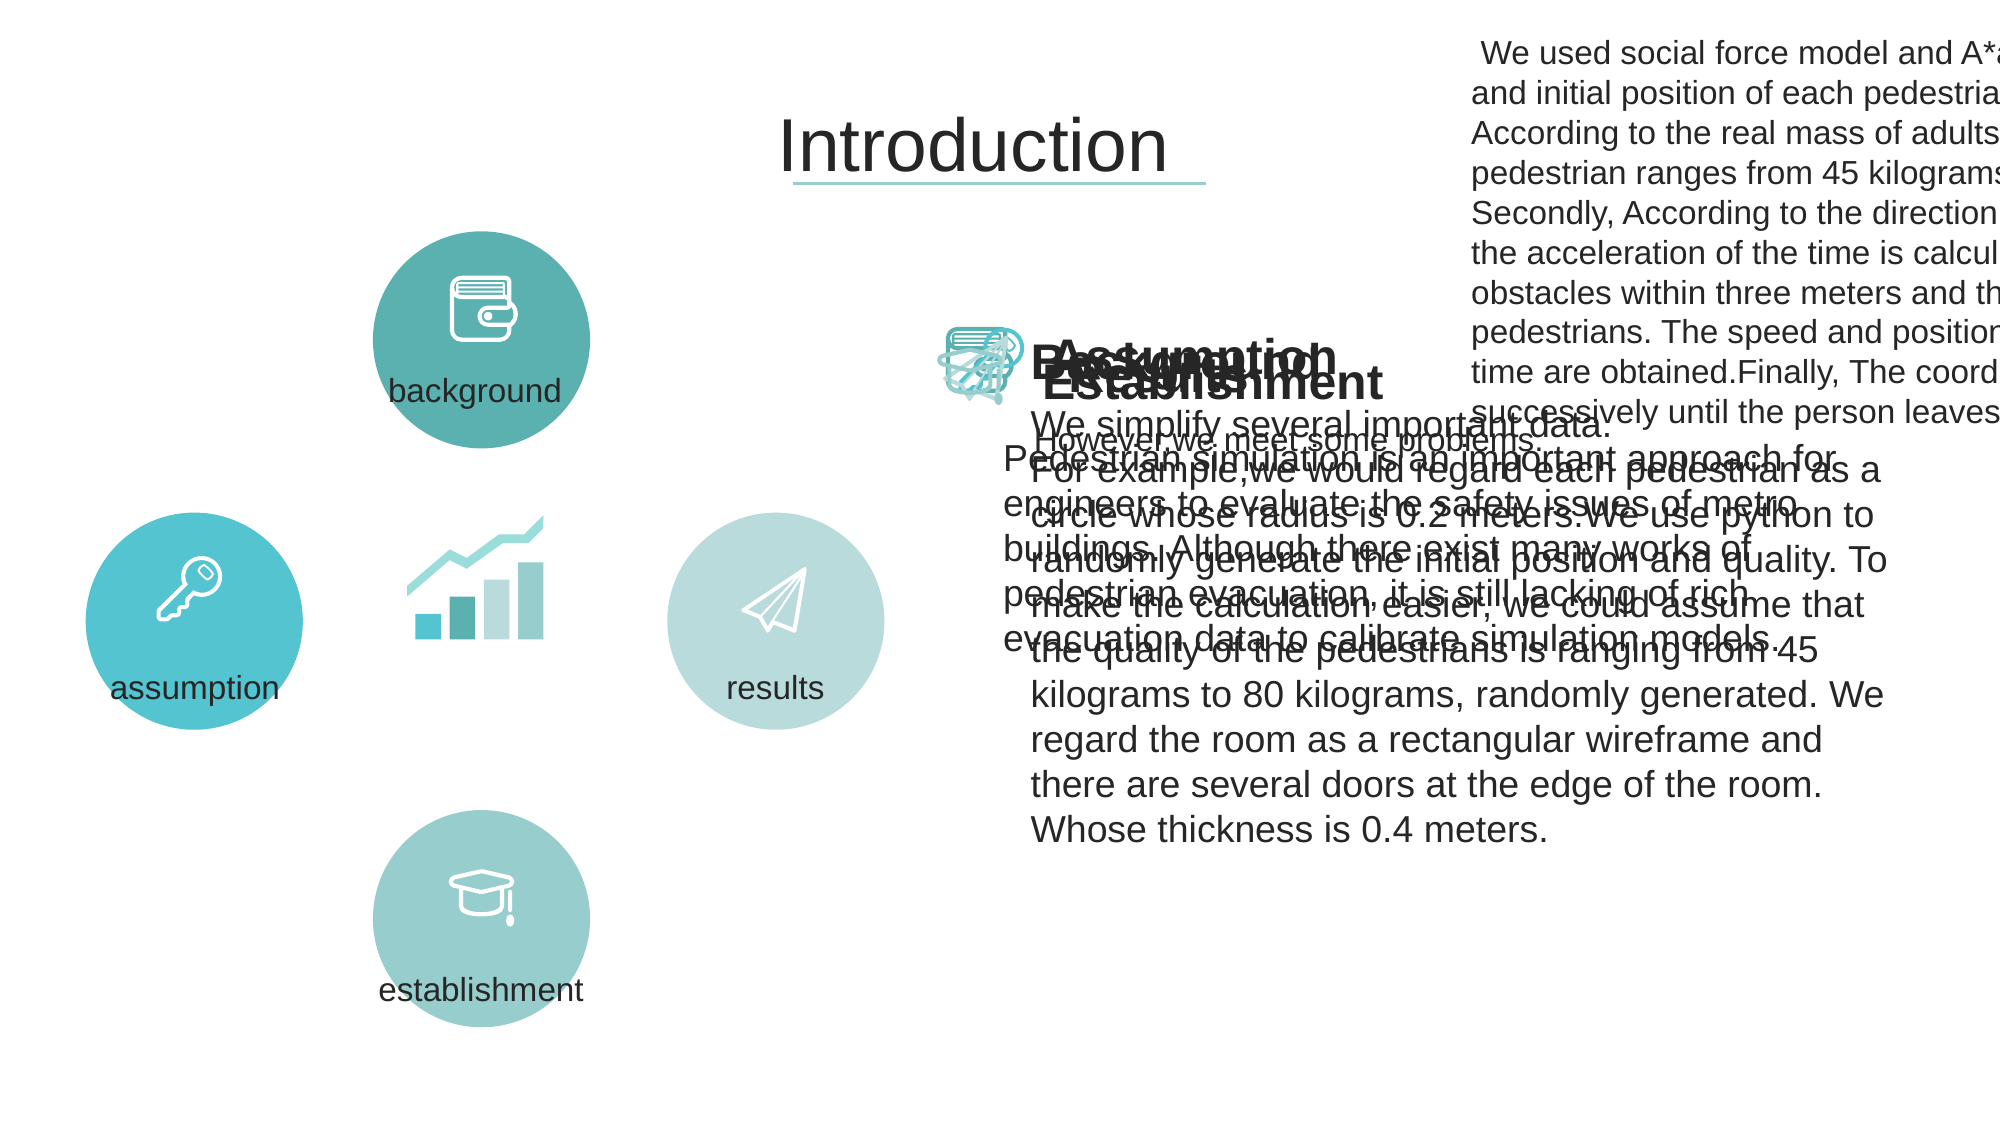

3
 We used social force model and A*algorithm. Firstly, the mass and initial position of each pedestrian are randomly generated. According to the real mass of adults, the mass of the pedestrian ranges from 45 kilograms to 80 kilograms. Secondly, According to the direction obtained by A* algorithm, the acceleration of the time is calculated by combining the obstacles within three meters and the forces exerted by pedestrians. The speed and position coordinates of the next time are obtained.Finally, The coordinates are updated successively until the person leaves the room.
Introduction

Assumption
Background

Results
Establishment

background
We simplify several important data.
For example,we would regard each pedestrian as a circle whose radius is 0.2 meters.We use python to randomly generate the initial position and quality. To make the calculation easier, we could assume that the quality of the pedestrians is ranging from 45 kilograms to 80 kilograms, randomly generated. We regard the room as a rectangular wireframe and there are several doors at the edge of the room. Whose thickness is 0.4 meters.
However,we meet some problems.
Pedestrian simulation is an important approach for engineers to evaluate the safety issues of metro buildings. Although there exist many works of pedestrian evacuation, it is still lacking of rich evacuation data to calibrate simulation models.

assumption
results

establishment